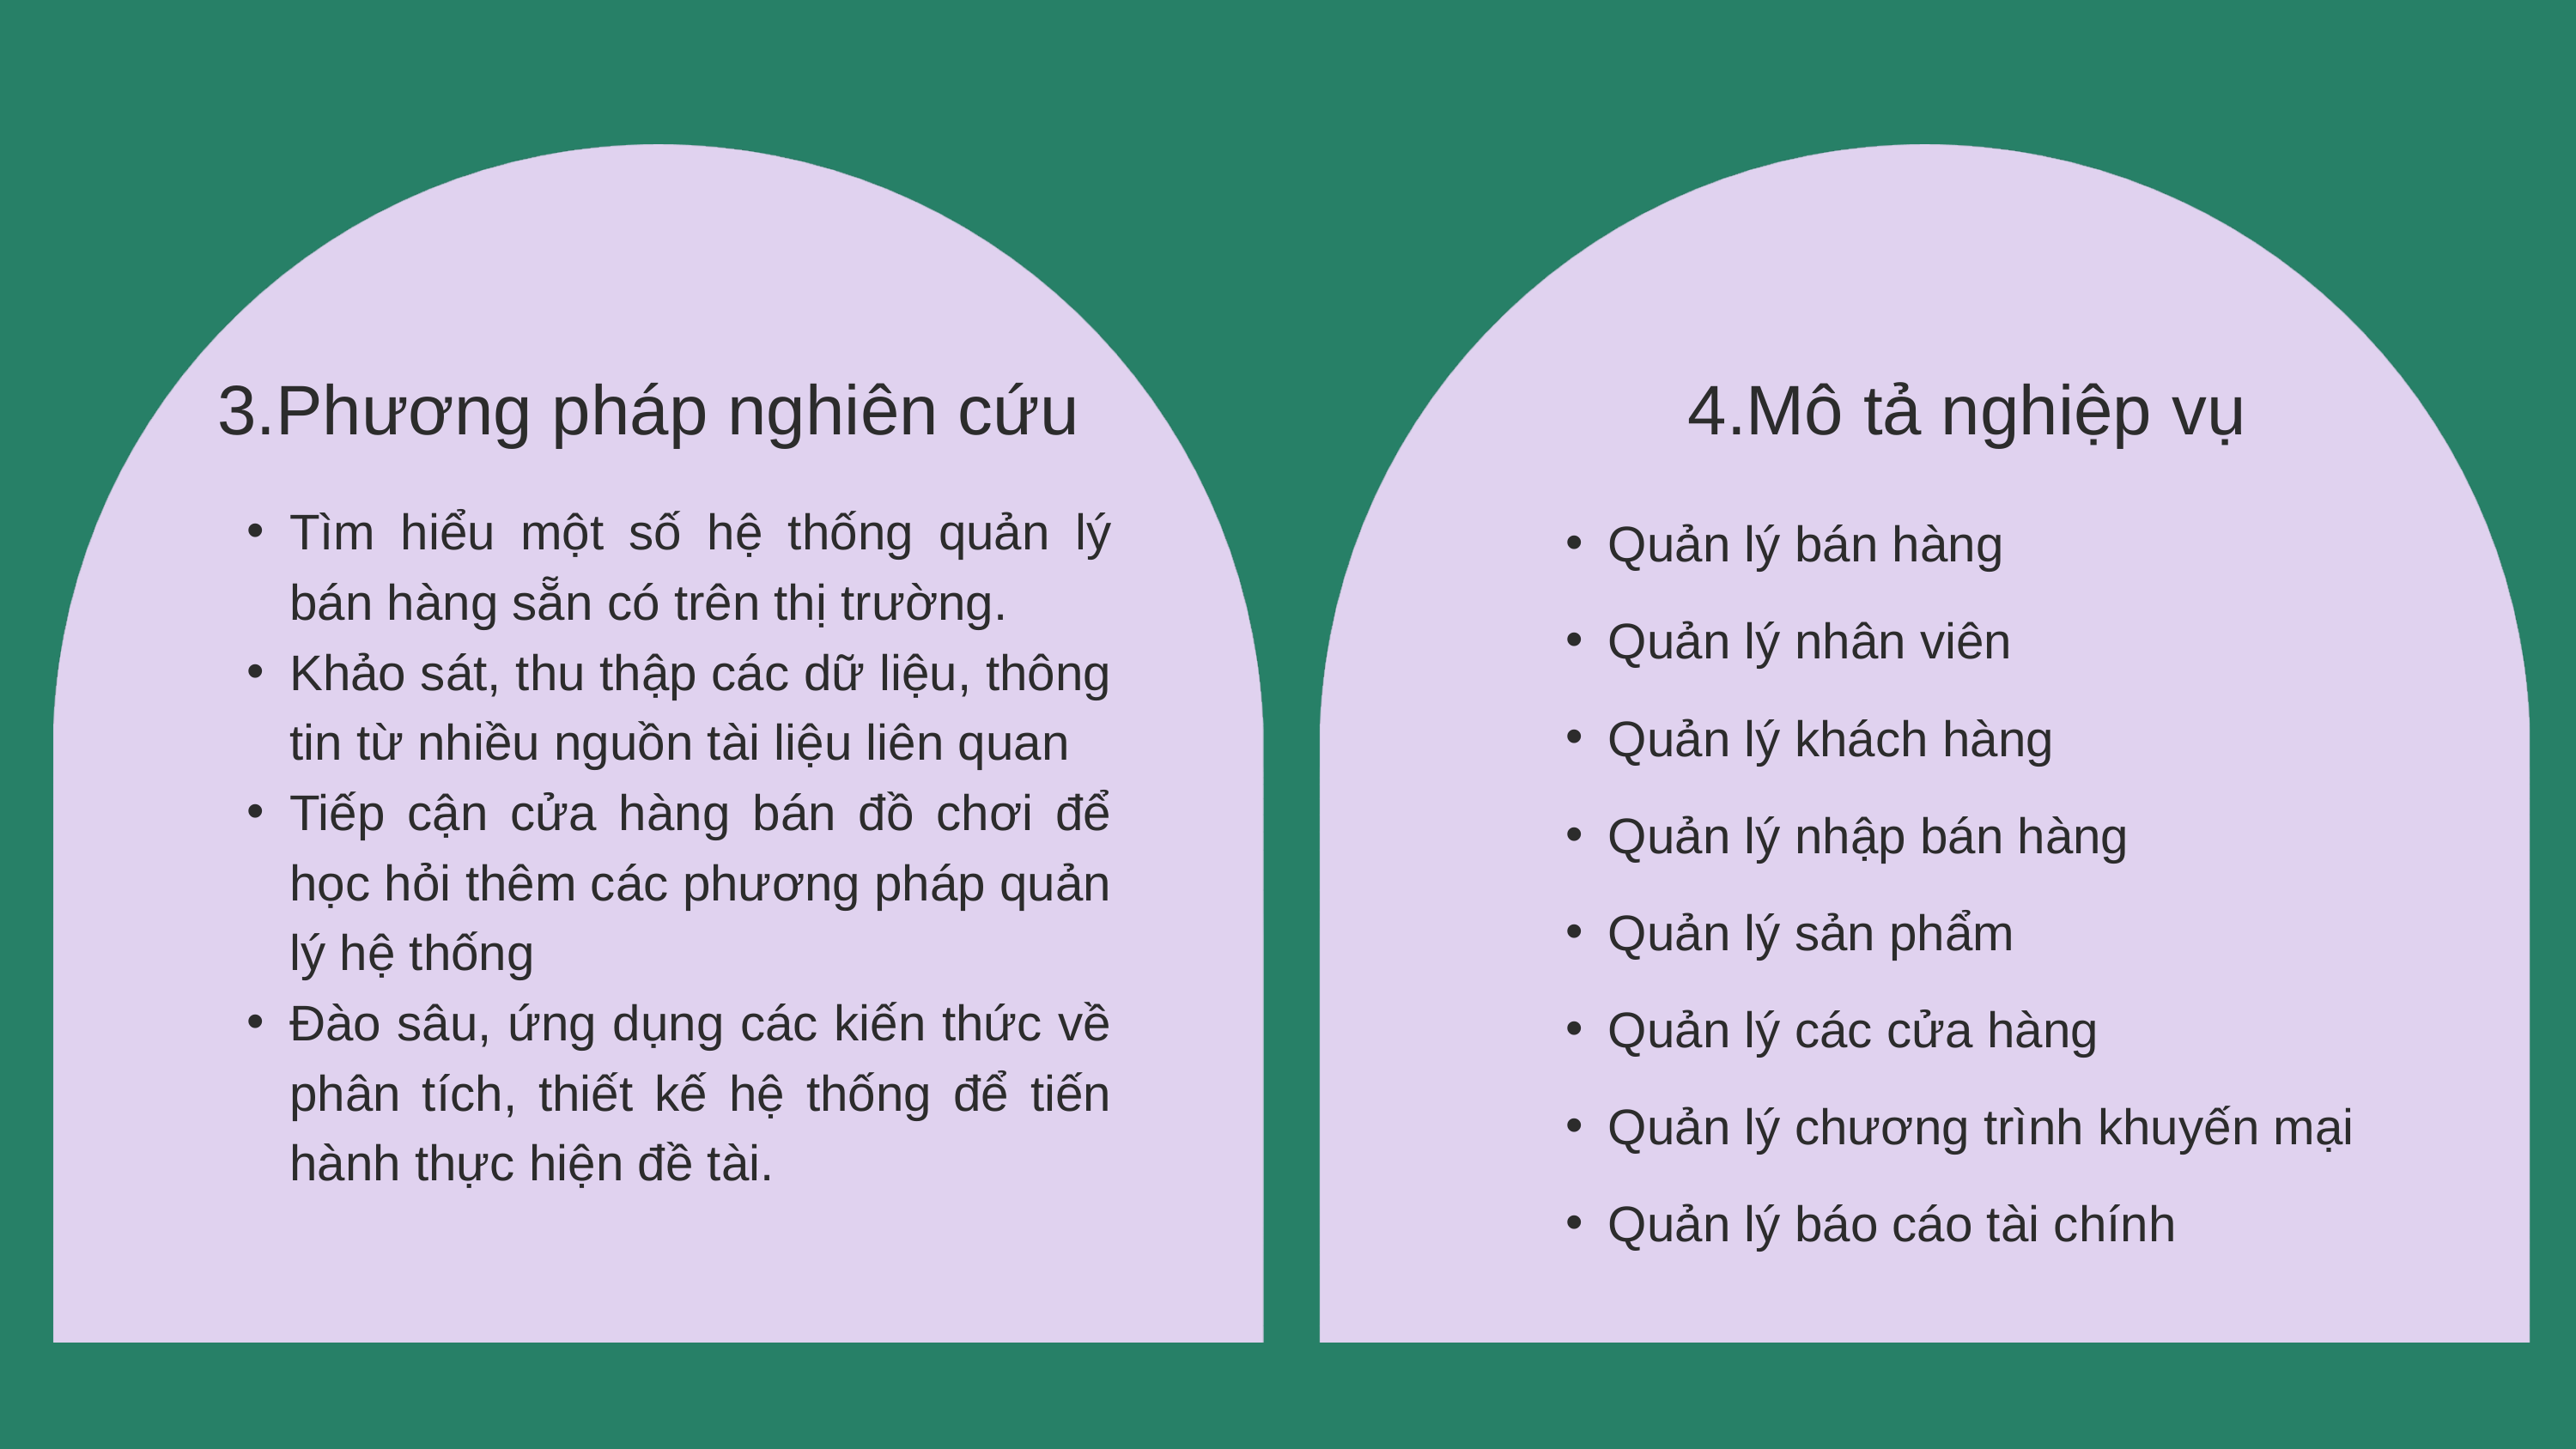

3.Phương pháp nghiên cứu
Tìm hiểu một số hệ thống quản lý bán hàng sẵn có trên thị trường.
Khảo sát, thu thập các dữ liệu, thông tin từ nhiều nguồn tài liệu liên quan
Tiếp cận cửa hàng bán đồ chơi để học hỏi thêm các phương pháp quản lý hệ thống
Đào sâu, ứng dụng các kiến thức về phân tích, thiết kế hệ thống để tiến hành thực hiện đề tài.

4.Mô tả nghiệp vụ
Quản lý bán hàng
Quản lý nhân viên
Quản lý khách hàng
Quản lý nhập bán hàng
Quản lý sản phẩm
Quản lý các cửa hàng
Quản lý chương trình khuyến mại
Quản lý báo cáo tài chính